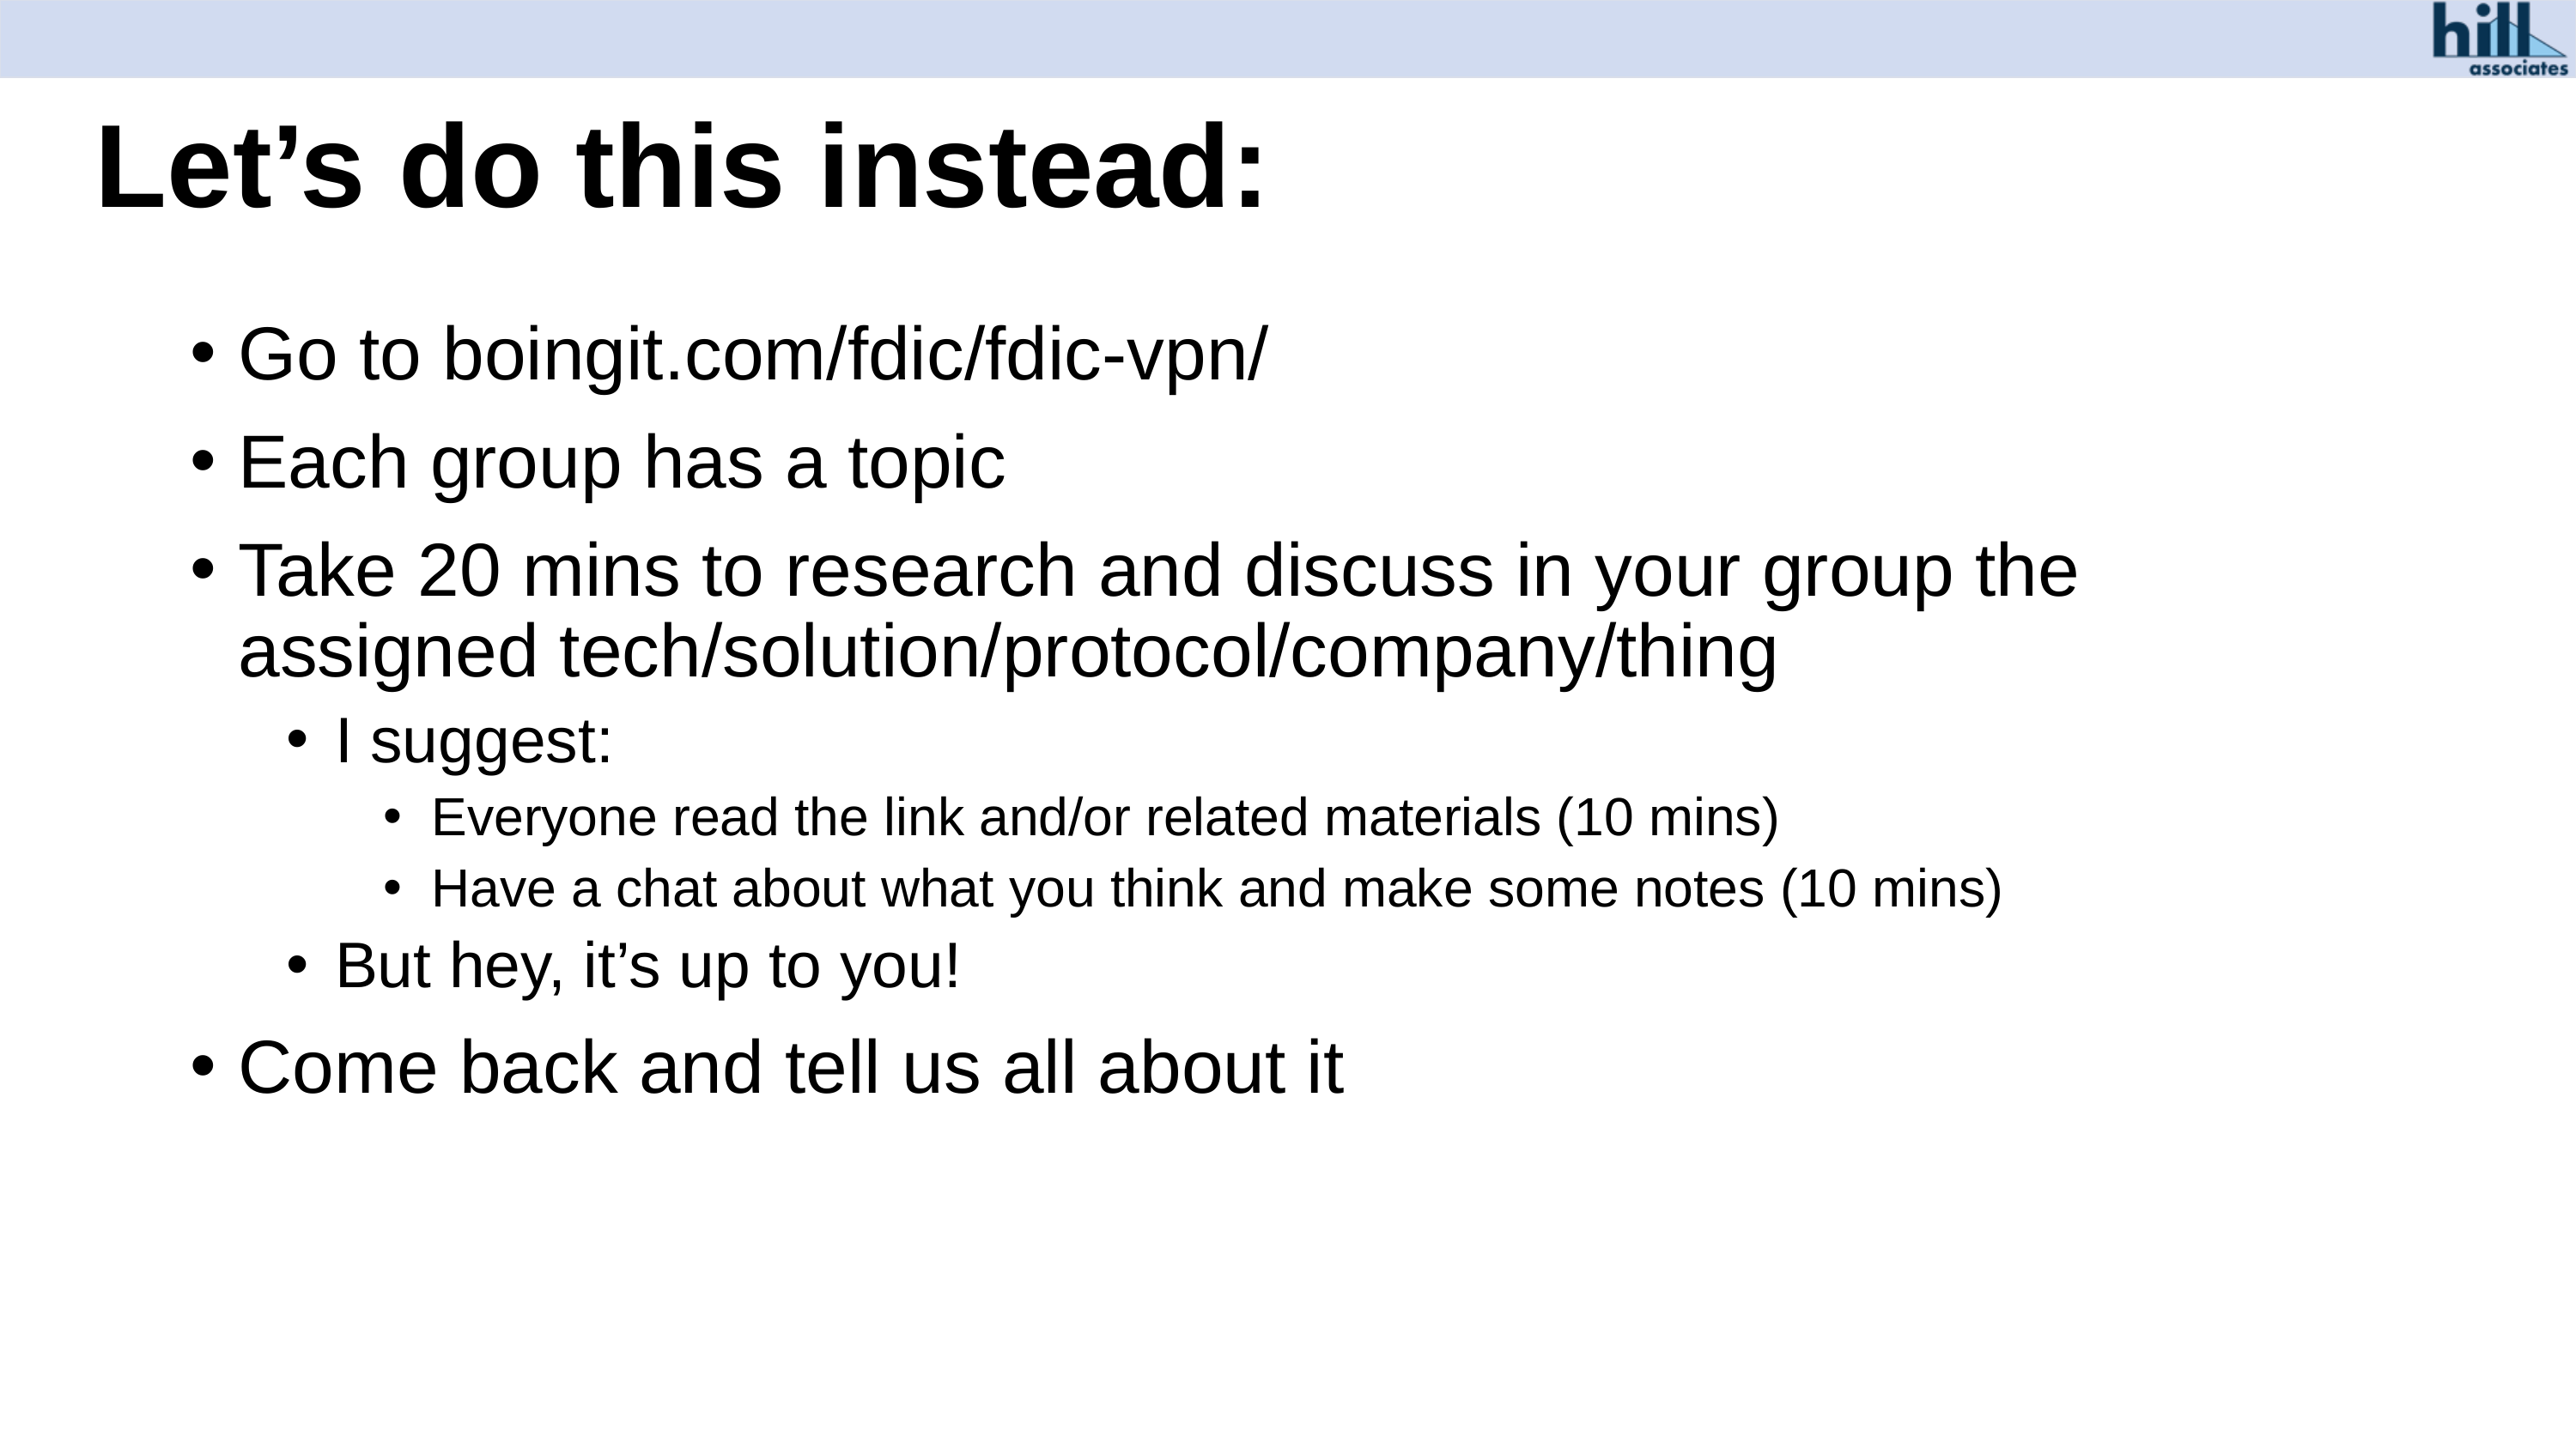

# Let’s do this instead:
Go to boingit.com/fdic/fdic-vpn/
Each group has a topic
Take 20 mins to research and discuss in your group the assigned tech/solution/protocol/company/thing
I suggest:
Everyone read the link and/or related materials (10 mins)
Have a chat about what you think and make some notes (10 mins)
But hey, it’s up to you!
Come back and tell us all about it